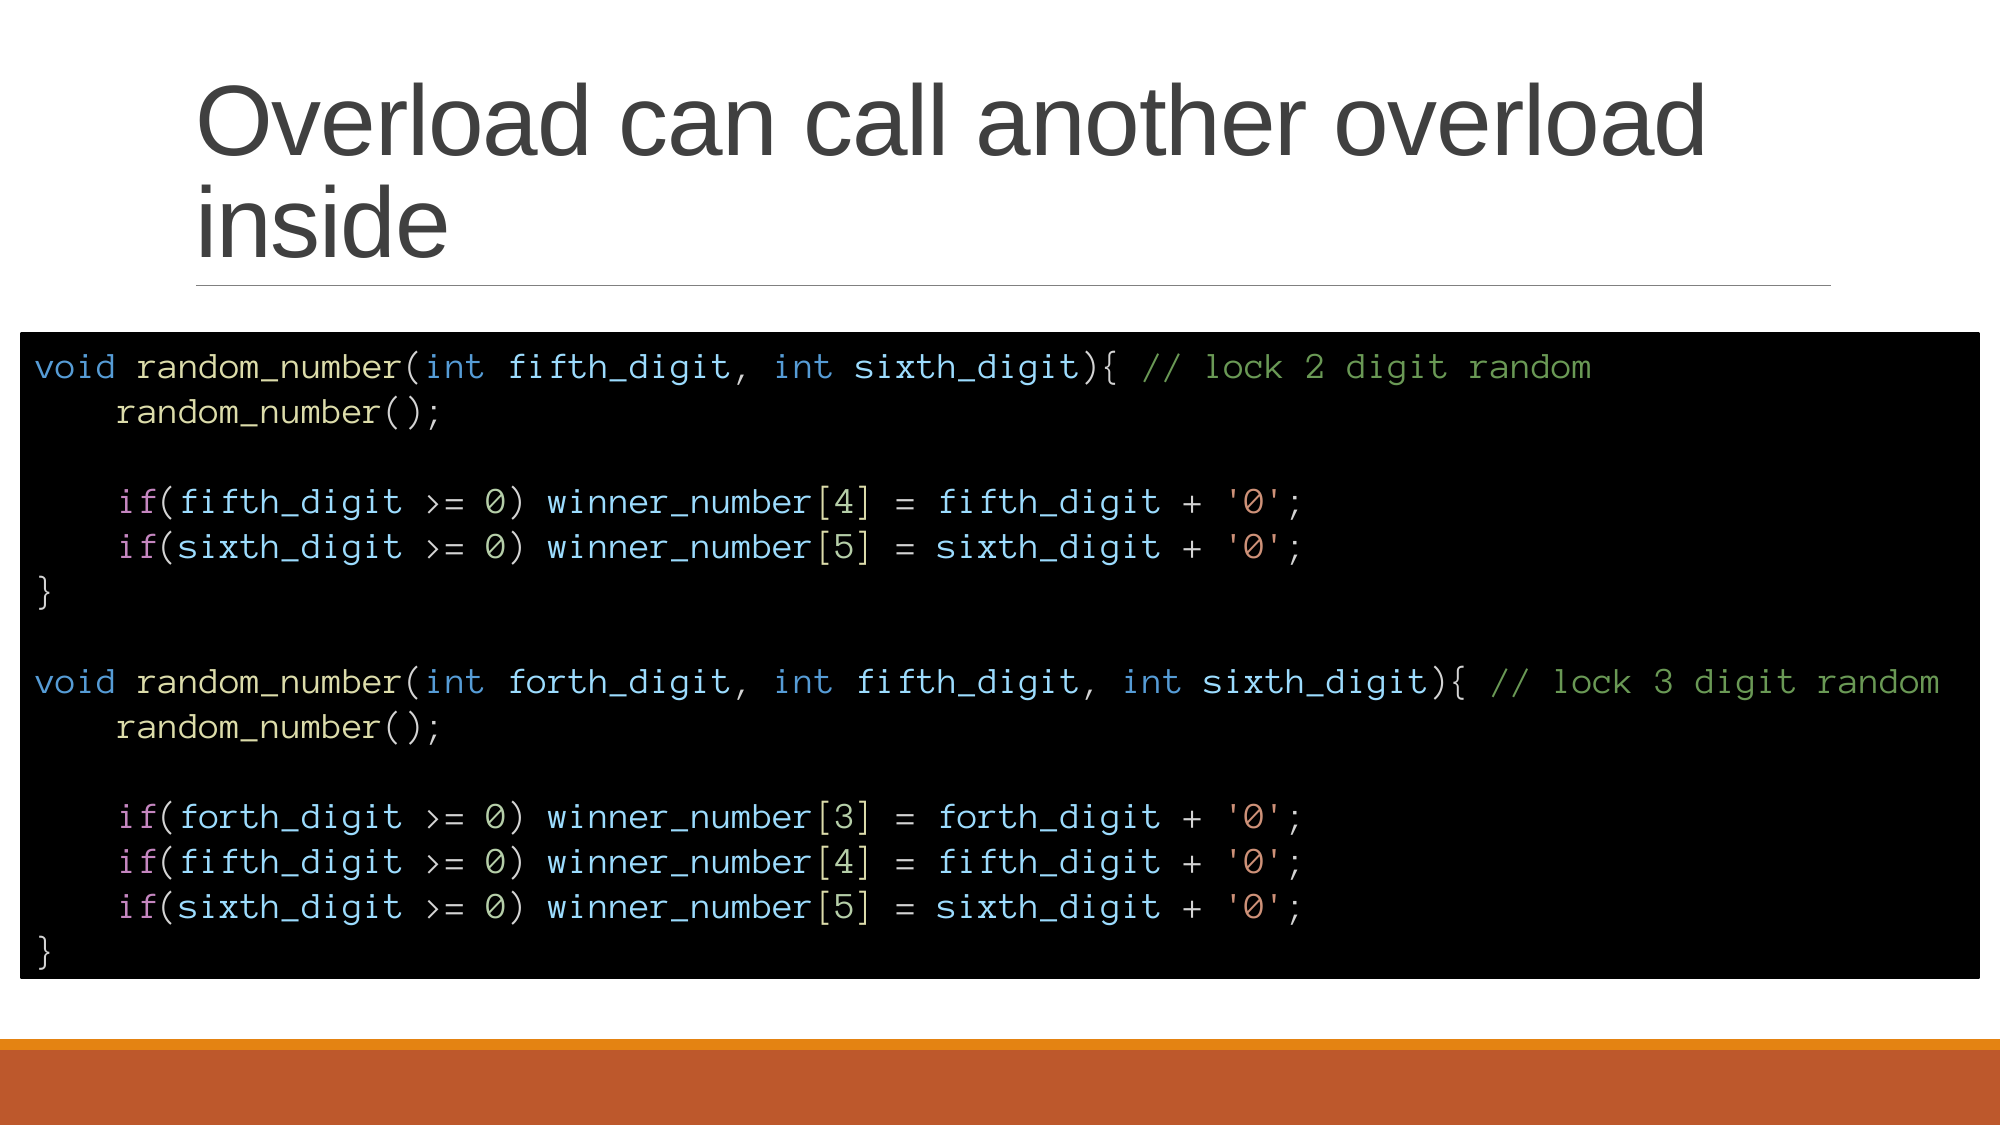

# Overload can call another overload inside
void random_number(int fifth_digit, int sixth_digit){ // lock 2 digit random
    random_number();
    if(fifth_digit >= 0) winner_number[4] = fifth_digit + '0';
    if(sixth_digit >= 0) winner_number[5] = sixth_digit + '0';
}
void random_number(int forth_digit, int fifth_digit, int sixth_digit){ // lock 3 digit random
    random_number();
    if(forth_digit >= 0) winner_number[3] = forth_digit + '0';
    if(fifth_digit >= 0) winner_number[4] = fifth_digit + '0';
    if(sixth_digit >= 0) winner_number[5] = sixth_digit + '0';
}